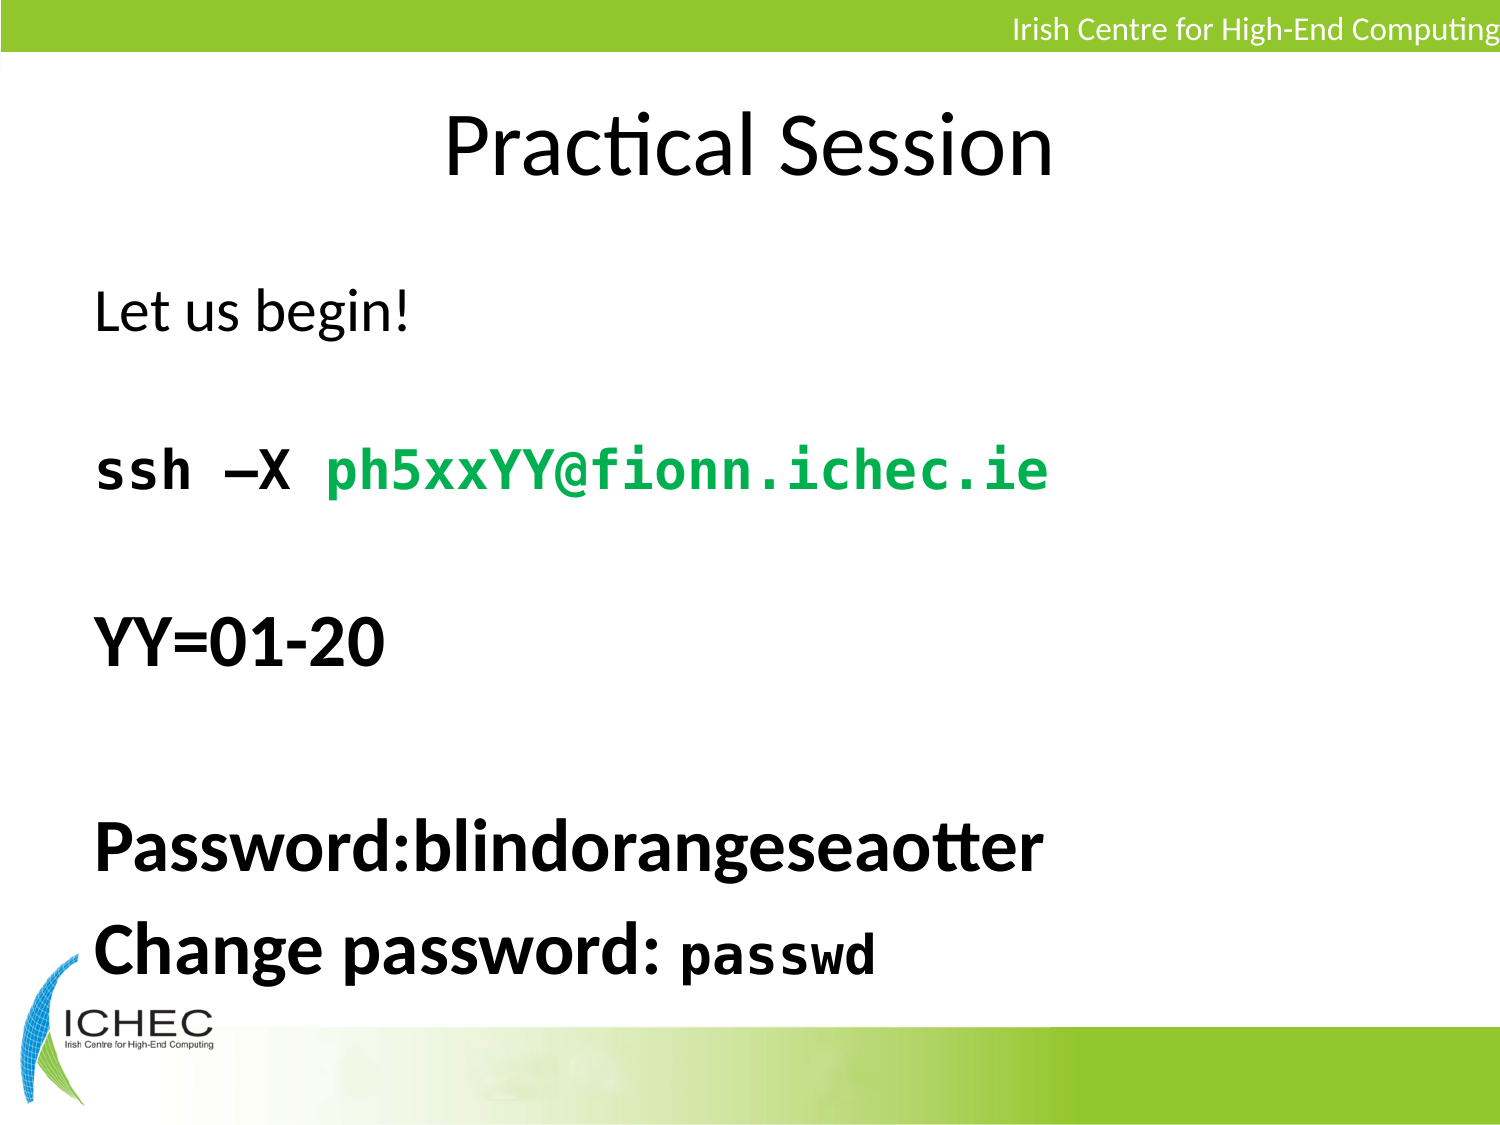

# Practical Session
Let us begin!

ssh –X ph5xxYY@fionn.ichec.ie

YY=01-20

Password:blindorangeseaotter
Change password: passwd